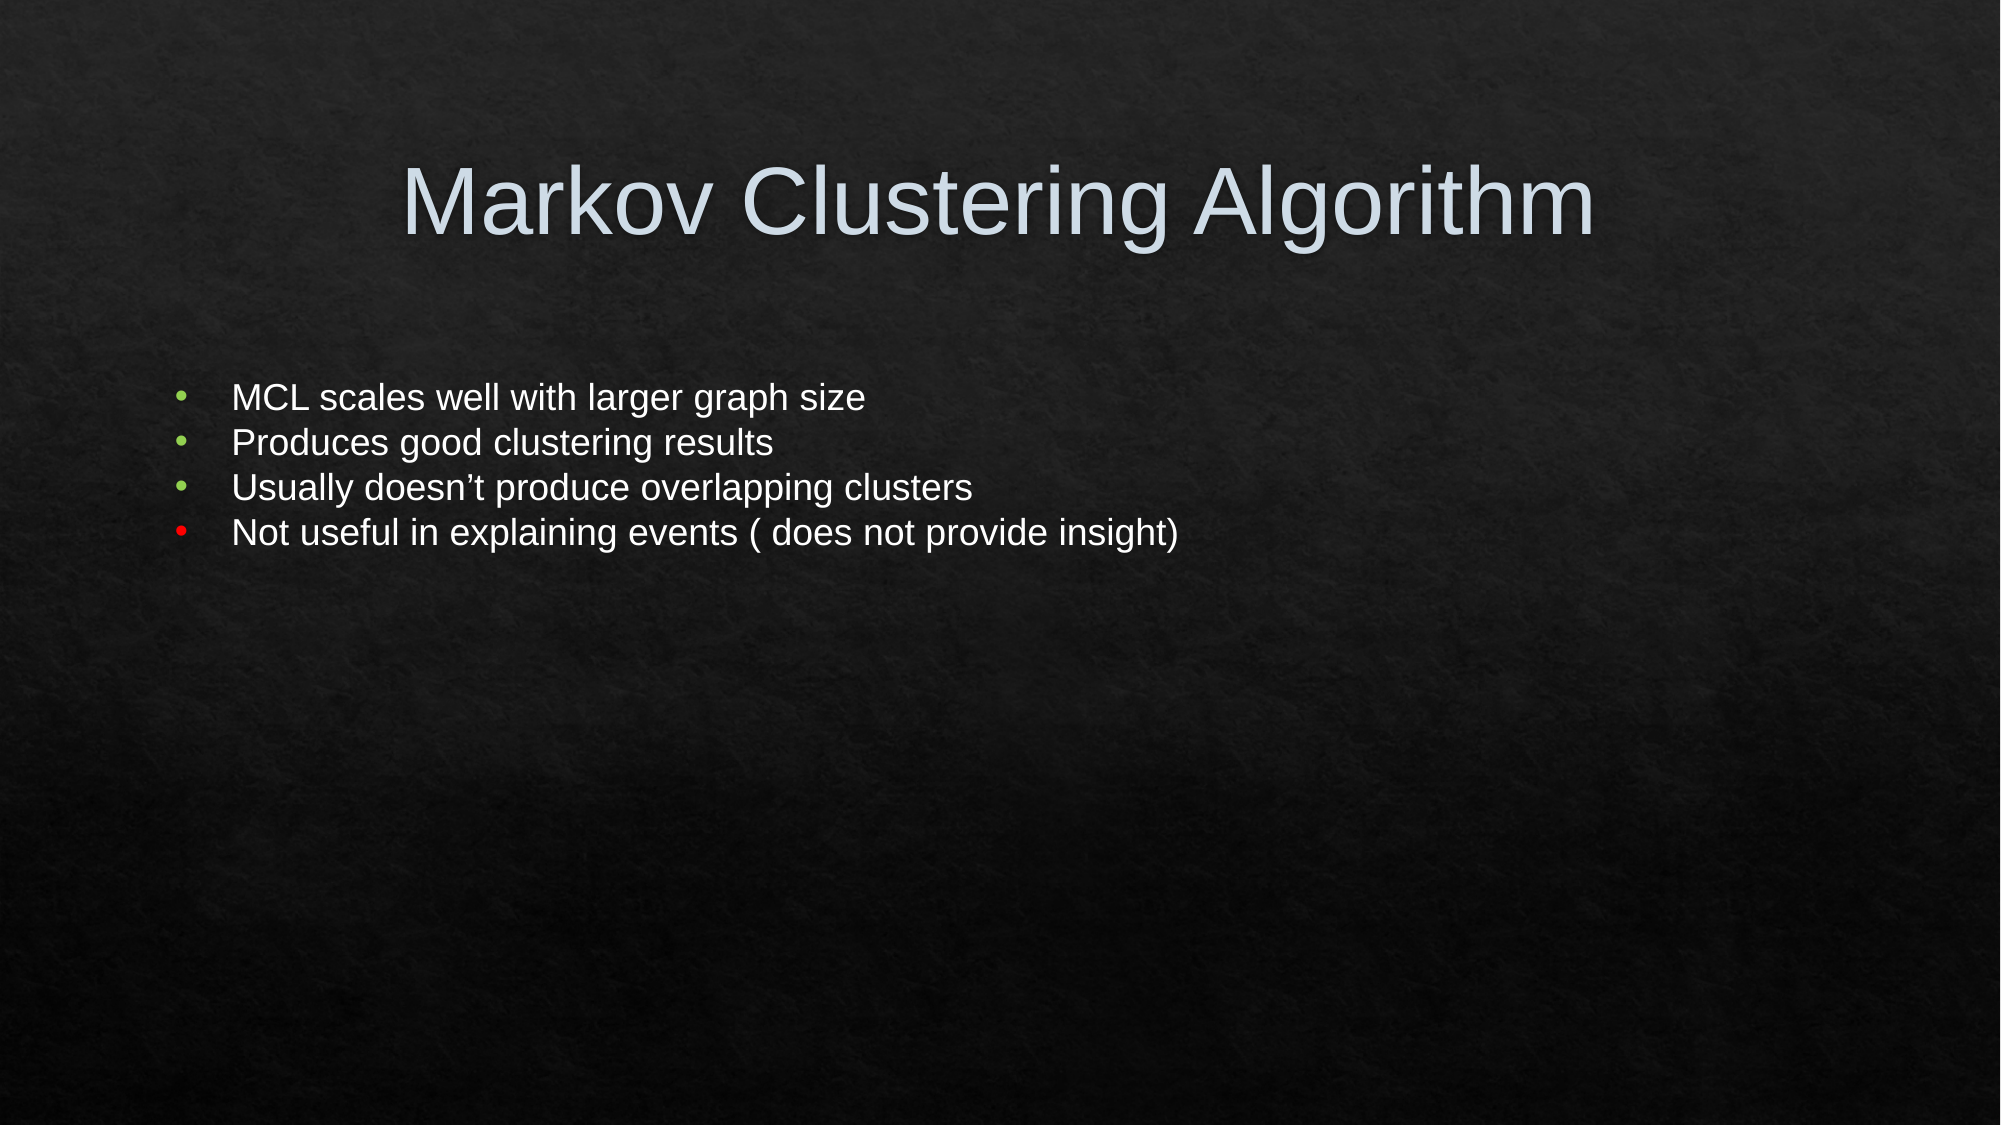

# Markov Clustering Algorithm
MCL scales well with larger graph size
Produces good clustering results
Usually doesn’t produce overlapping clusters
Not useful in explaining events ( does not provide insight)